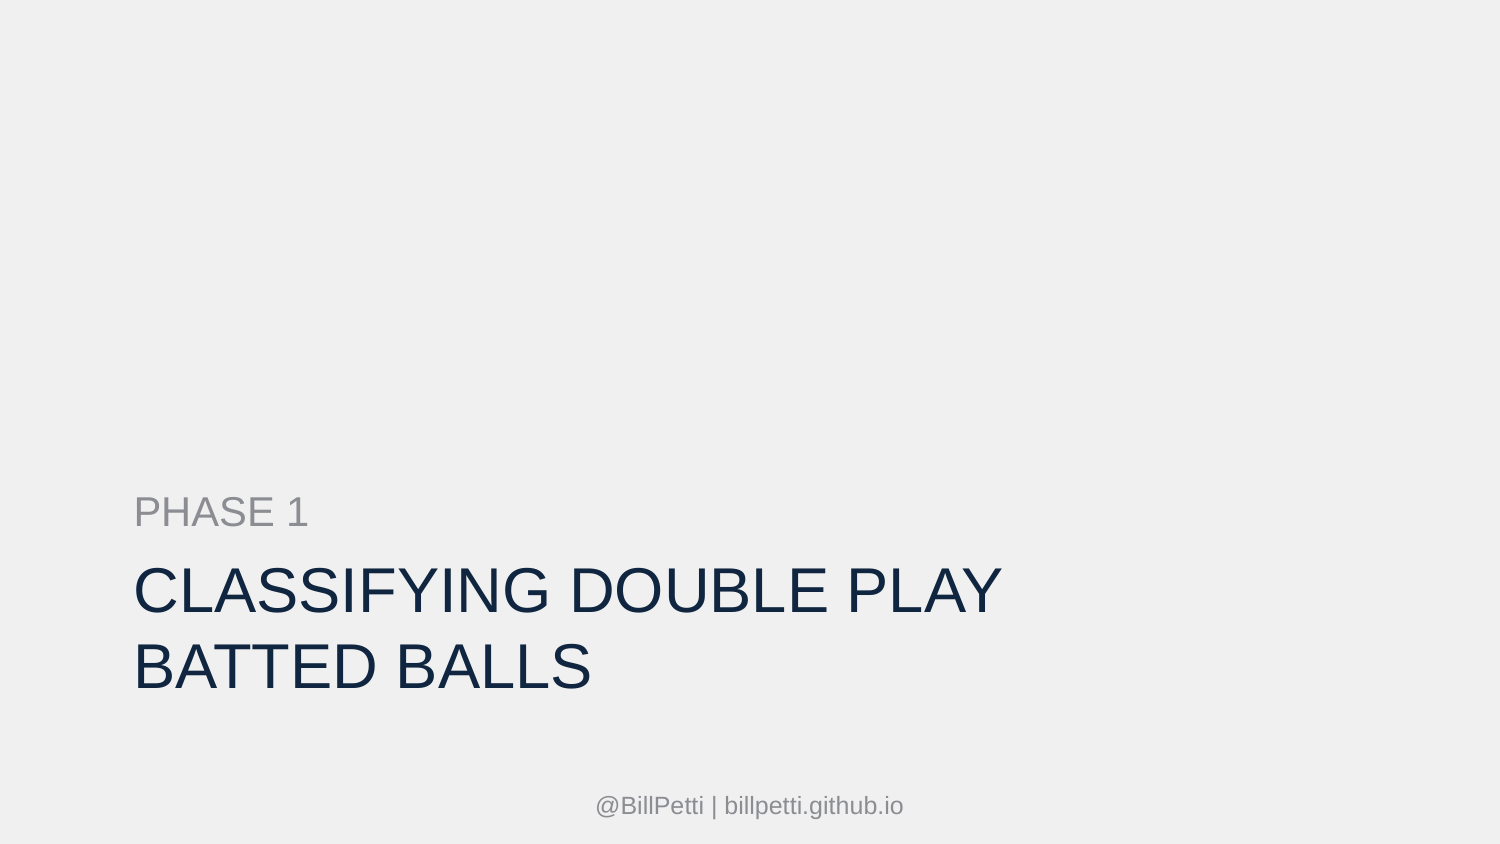

PHASE 1
# Classifying double play batted balls
@BillPetti | billpetti.github.io